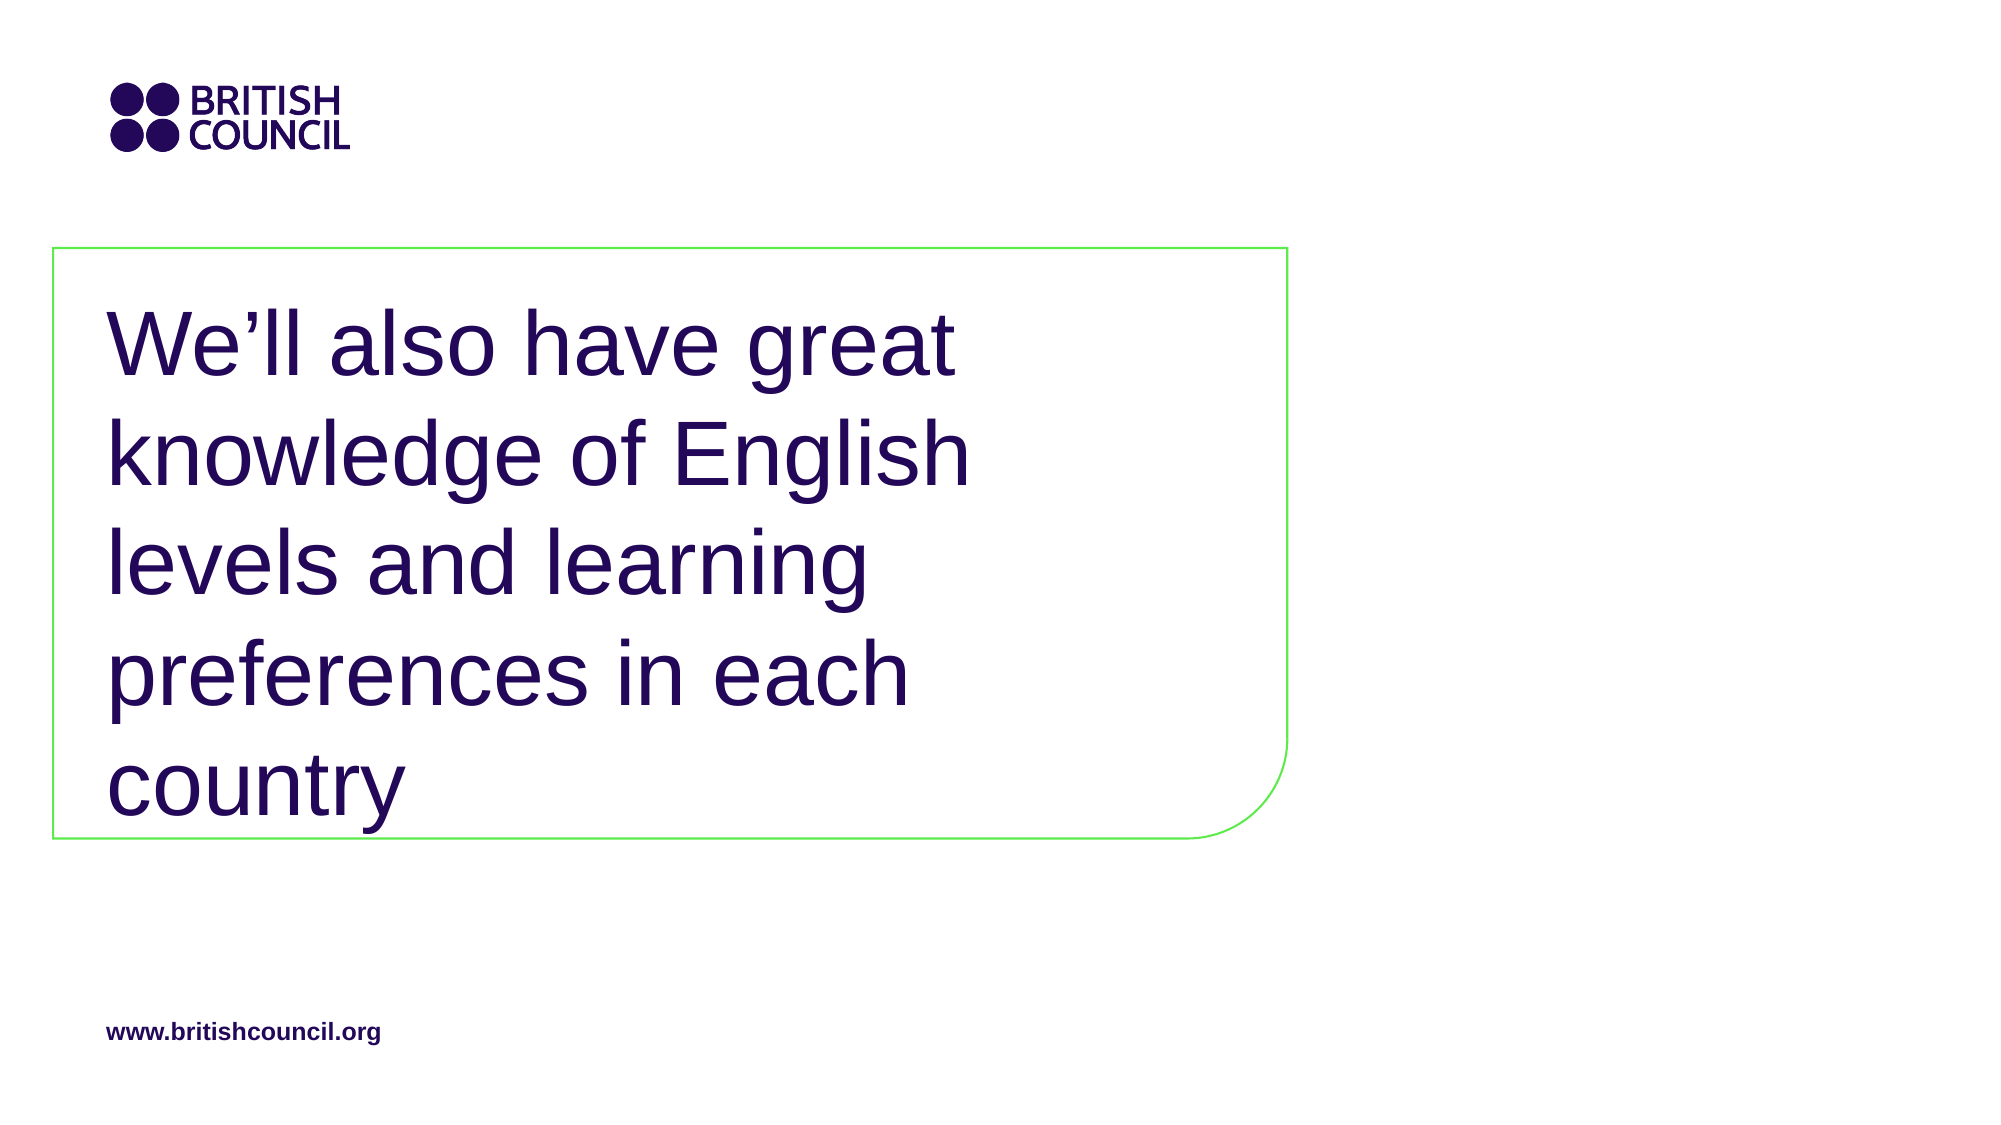

# We’ll also have great knowledge of English levels and learning preferences in each country
www.britishcouncil.org